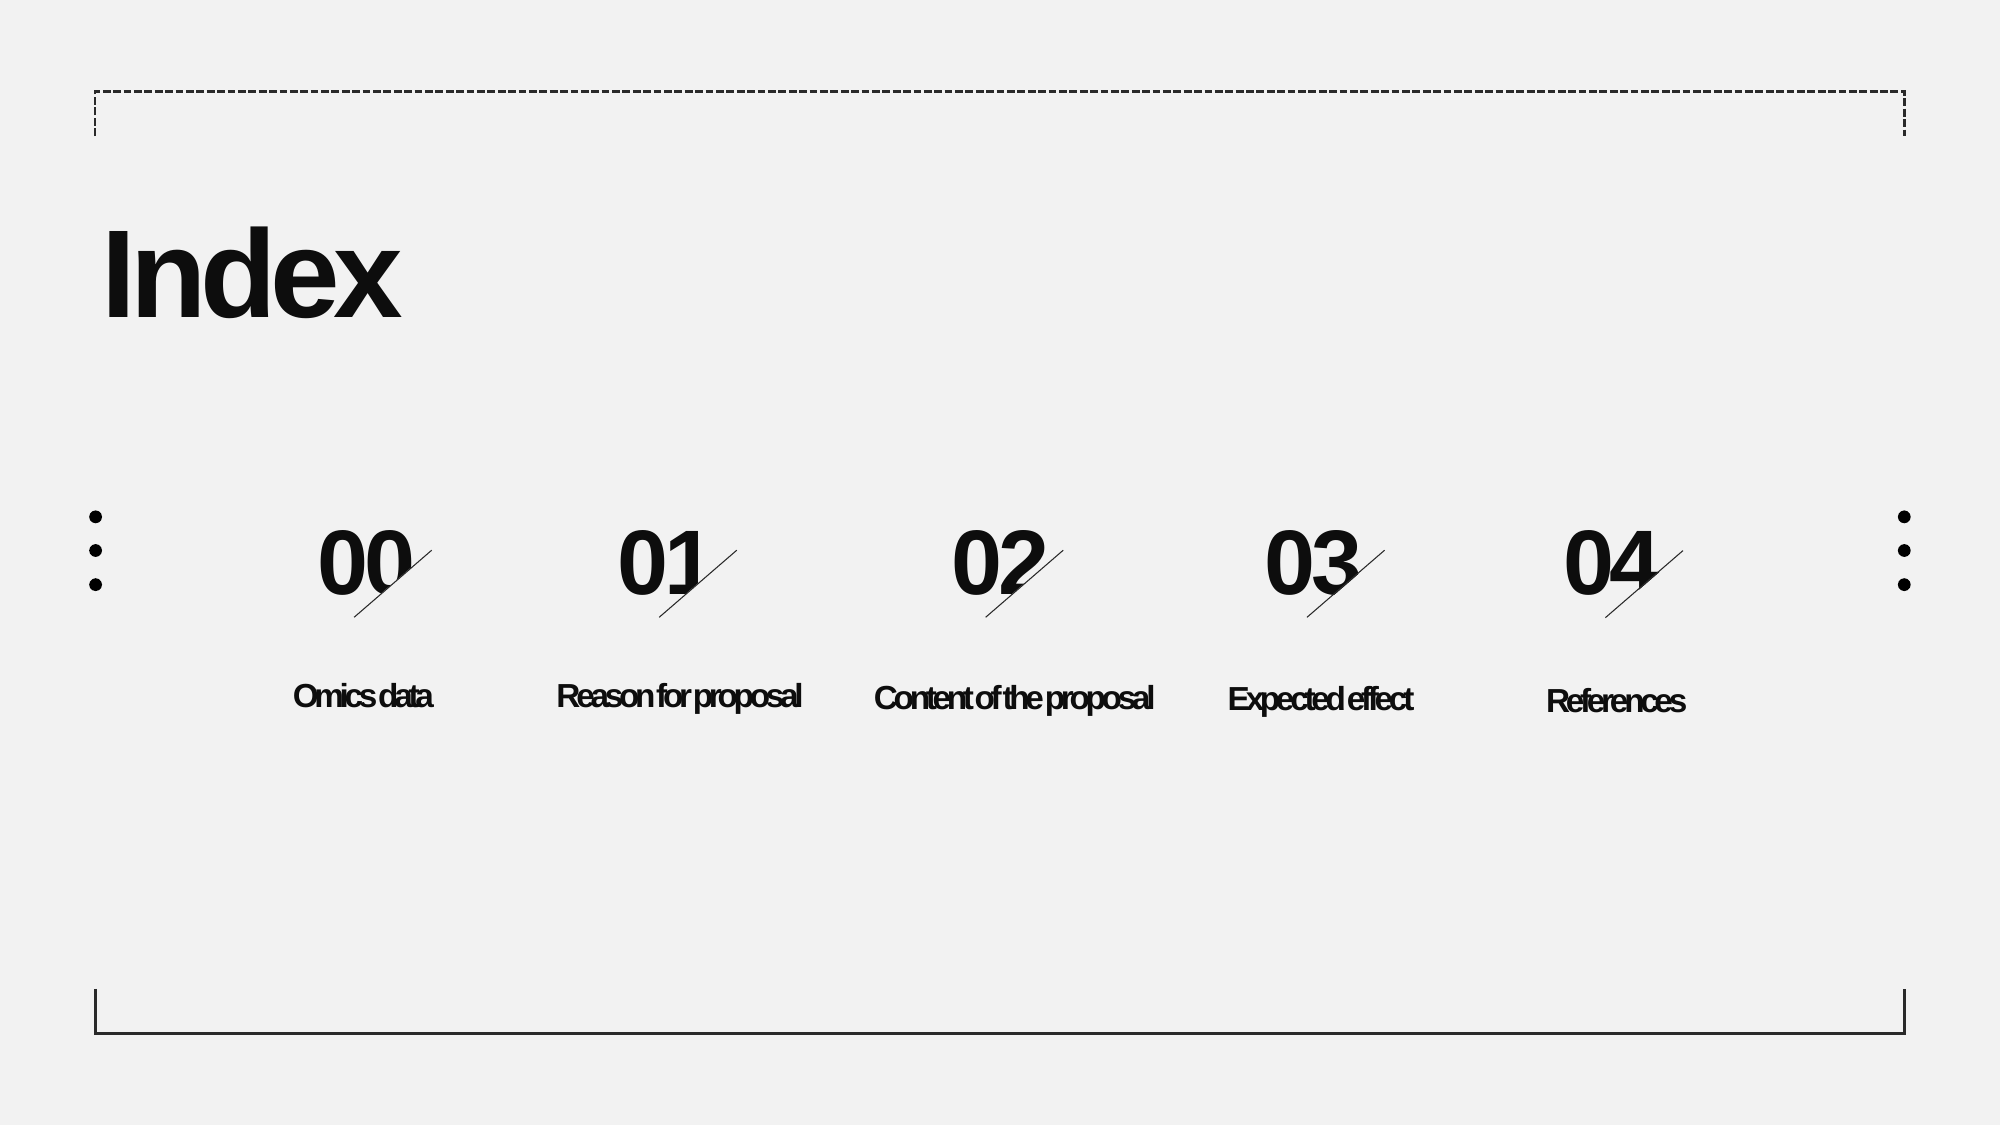

Index
00

01

02

03

04

Omics data
Reason for proposal
Content of the proposal
Expected effect
References